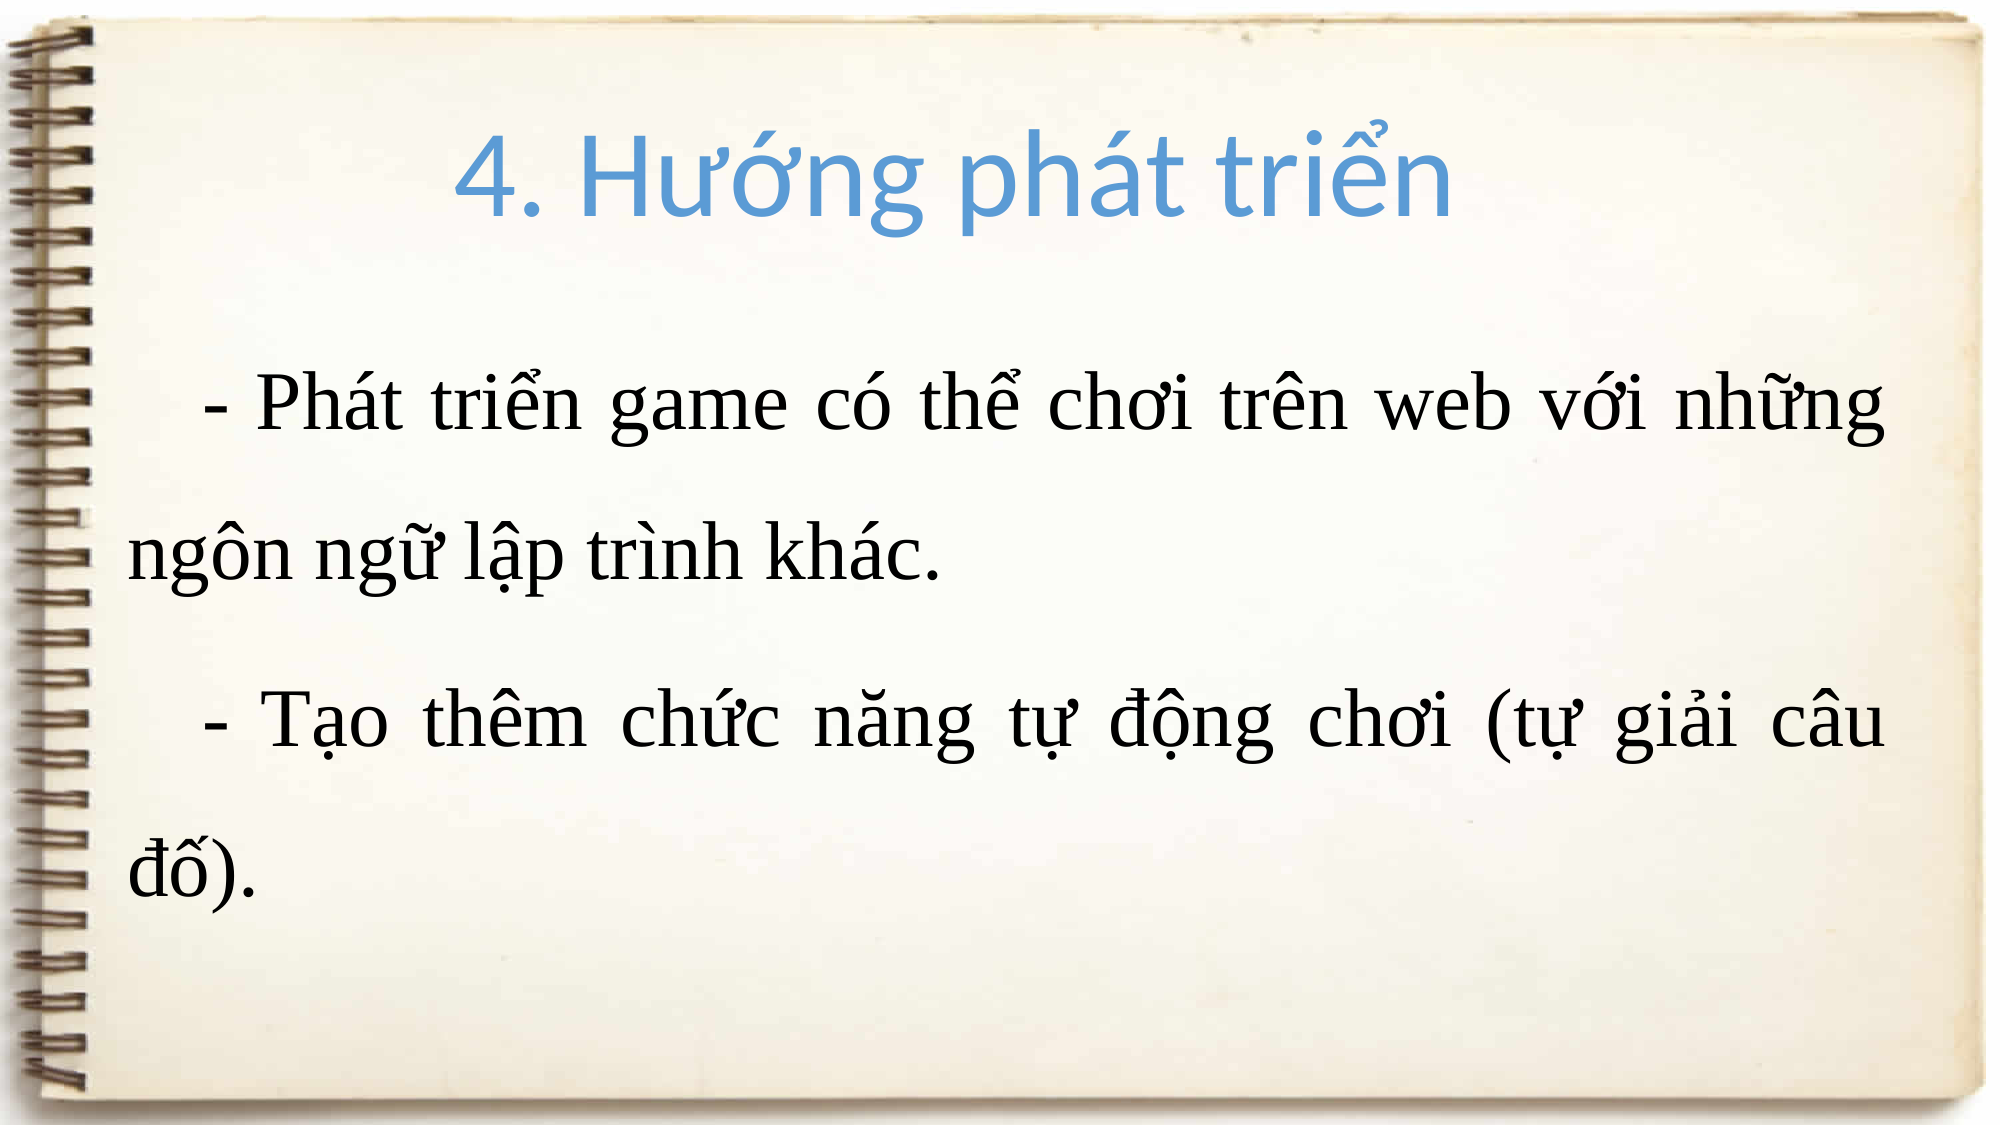

4. Hướng phát triển
- Phát triển game có thể chơi trên web với những ngôn ngữ lập trình khác.
- Tạo thêm chức năng tự động chơi (tự giải câu đố).